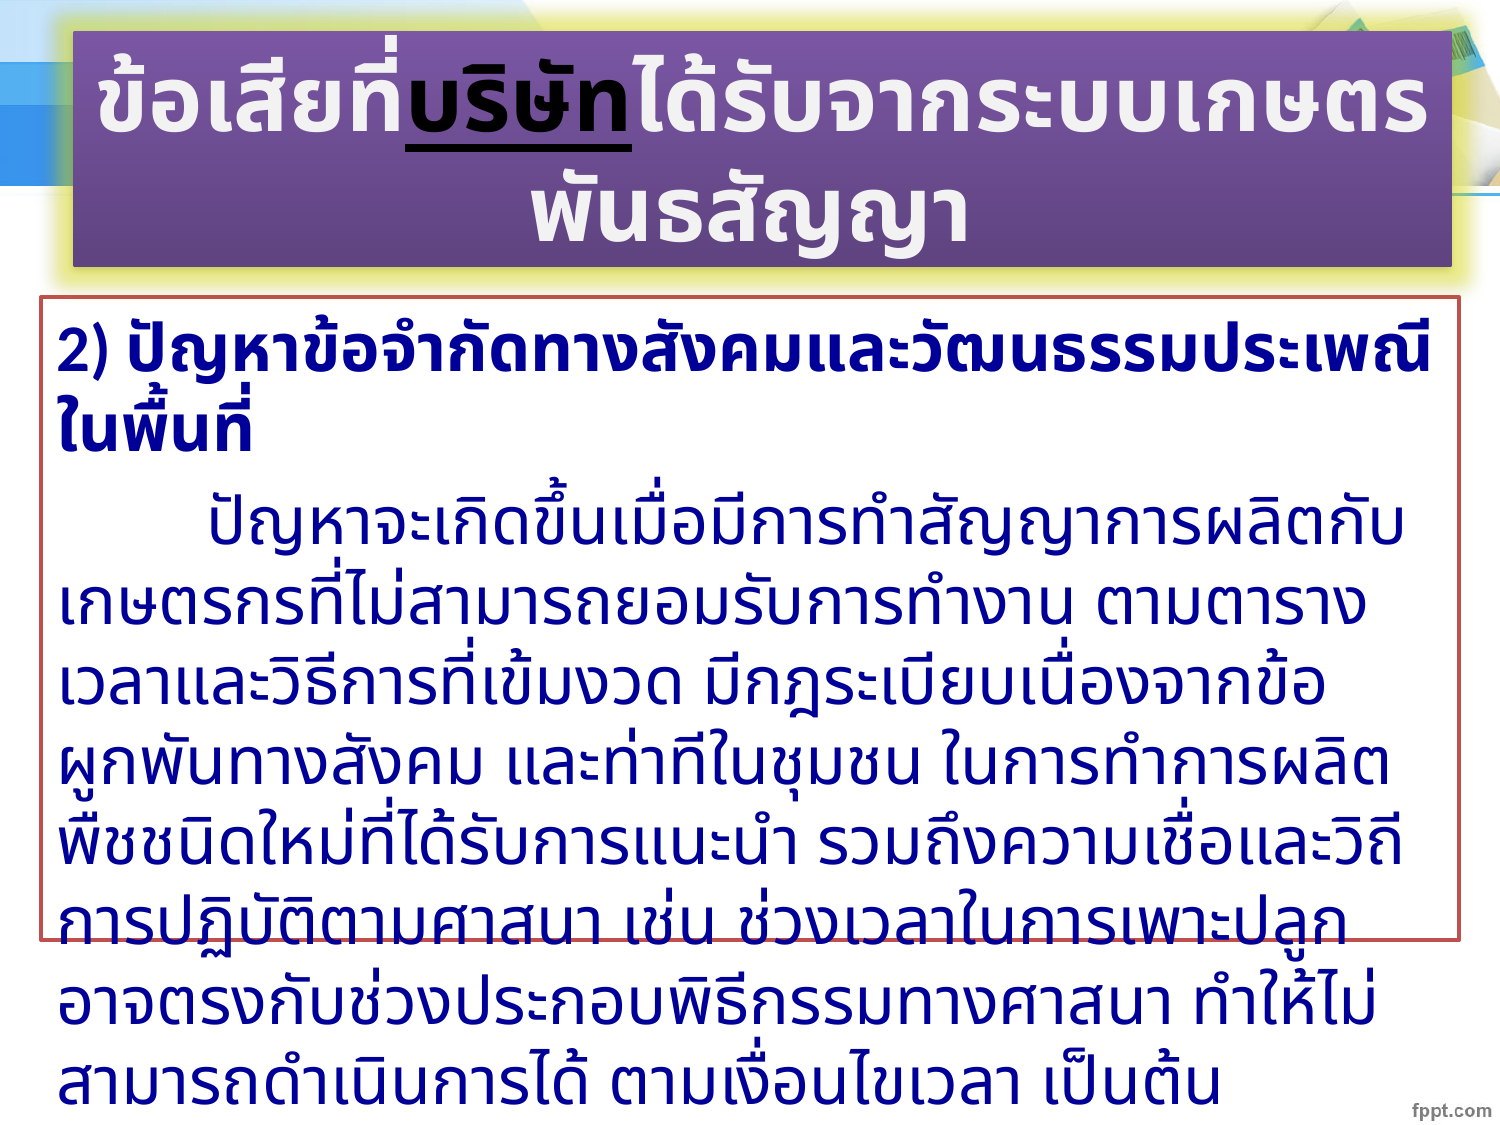

ข้อเสียที่บริษัทได้รับจากระบบเกษตรพันธสัญญา
2) ปัญหาข้อจำกัดทางสังคมและวัฒนธรรมประเพณีในพื้นที่
	ปัญหาจะเกิดขึ้นเมื่อมีการทำสัญญาการผลิตกับเกษตรกรที่ไม่สามารถยอมรับการทำงาน ตามตารางเวลาและวิธีการที่เข้มงวด มีกฎระเบียบเนื่องจากข้อผูกพันทางสังคม และท่าทีในชุมชน ในการทำการผลิตพืชชนิดใหม่ที่ได้รับการแนะนำ รวมถึงความเชื่อและวิถีการปฏิบัติตามศาสนา เช่น ช่วงเวลาในการเพาะปลูกอาจตรงกับช่วงประกอบพิธีกรรมทางศาสนา ทำให้ไม่สามารถดำเนินการได้ ตามเงื่อนไขเวลา เป็นต้น